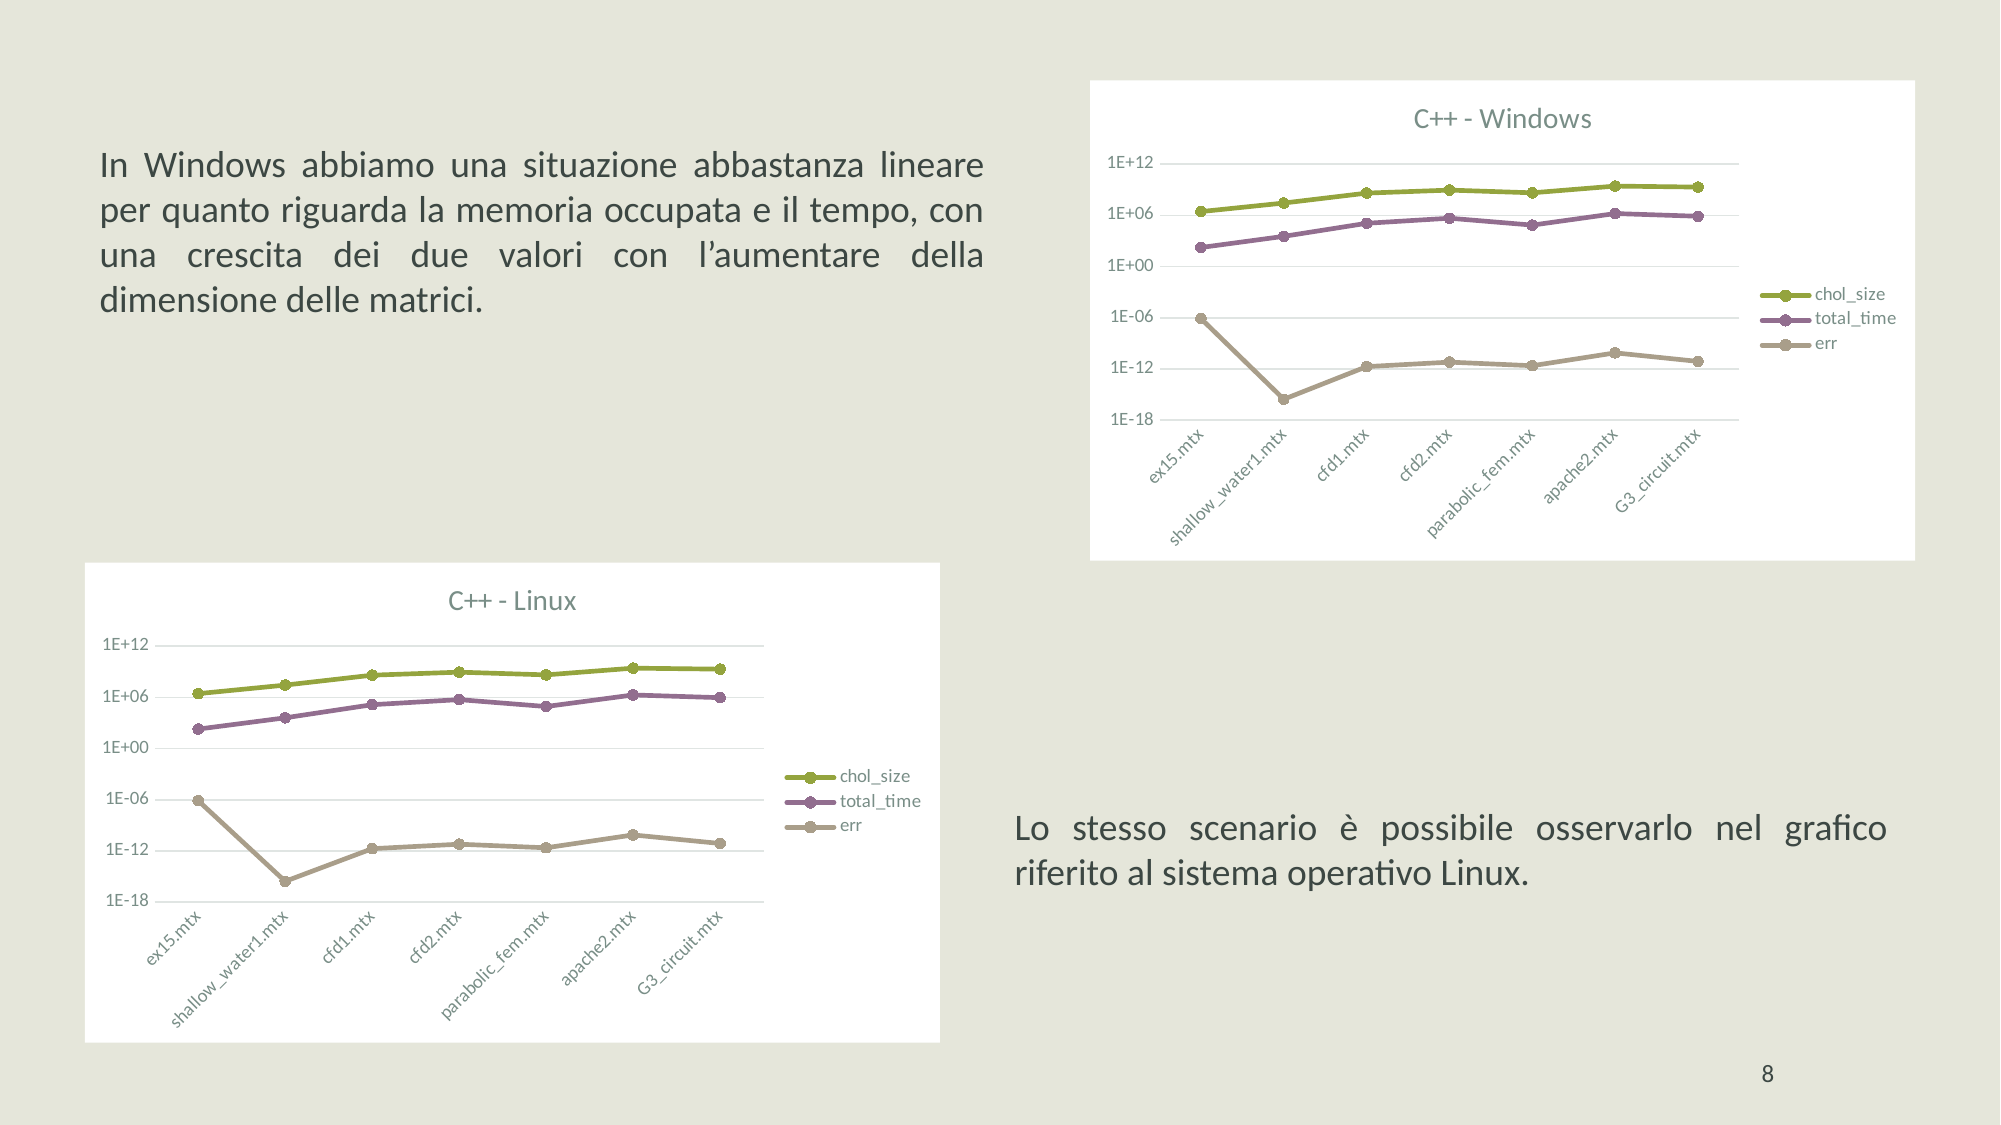

### Chart: C++ - Windows

| Category |  |  |  |
|---|---|---|---|
| ex15.mtx | 2774968.0 | 171.0 | 7.953e-07 |
| shallow_water1.mtx | 27857172.0 | 3467.0 | 2.79713e-16 |
| cfd1.mtx | 406911040.0 | 118484.0 | 1.88251e-12 |
| cfd2.mtx | 904888848.0 | 465858.0 | 6.31192e-12 |
| parabolic_fem.mtx | 435446512.0 | 71546.0 | 2.35935e-12 |
| apache2.mtx | 2671760416.0 | 1626702.0 | 7.64933e-11 |
| G3_circuit.mtx | 2039944908.0 | 786299.0 | 7.54311e-12 |
In Windows abbiamo una situazione abbastanza lineare per quanto riguarda la memoria occupata e il tempo, con una crescita dei due valori con l’aumentare della dimensione delle matrici.

### Chart: C++ - Linux

| Category |  |  |  |
|---|---|---|---|
| ex15.mtx | 2774968.0 | 196.0 | 7.953e-07 |
| shallow_water1.mtx | 27857172.0 | 4092.0 | 2.79699e-16 |
| cfd1.mtx | 406911040.0 | 141335.0 | 1.88455e-12 |
| cfd2.mtx | 904888848.0 | 551363.0 | 6.31791e-12 |
| parabolic_fem.mtx | 435446512.0 | 86074.0 | 2.35914e-12 |
| apache2.mtx | 2671760416.0 | 1940900.0 | 7.64934e-11 |
| G3_circuit.mtx | 2039944908.0 | 940792.0 | 7.5445e-12 |
Lo stesso scenario è possibile osservarlo nel graﬁco riferito al sistema operativo Linux.
8